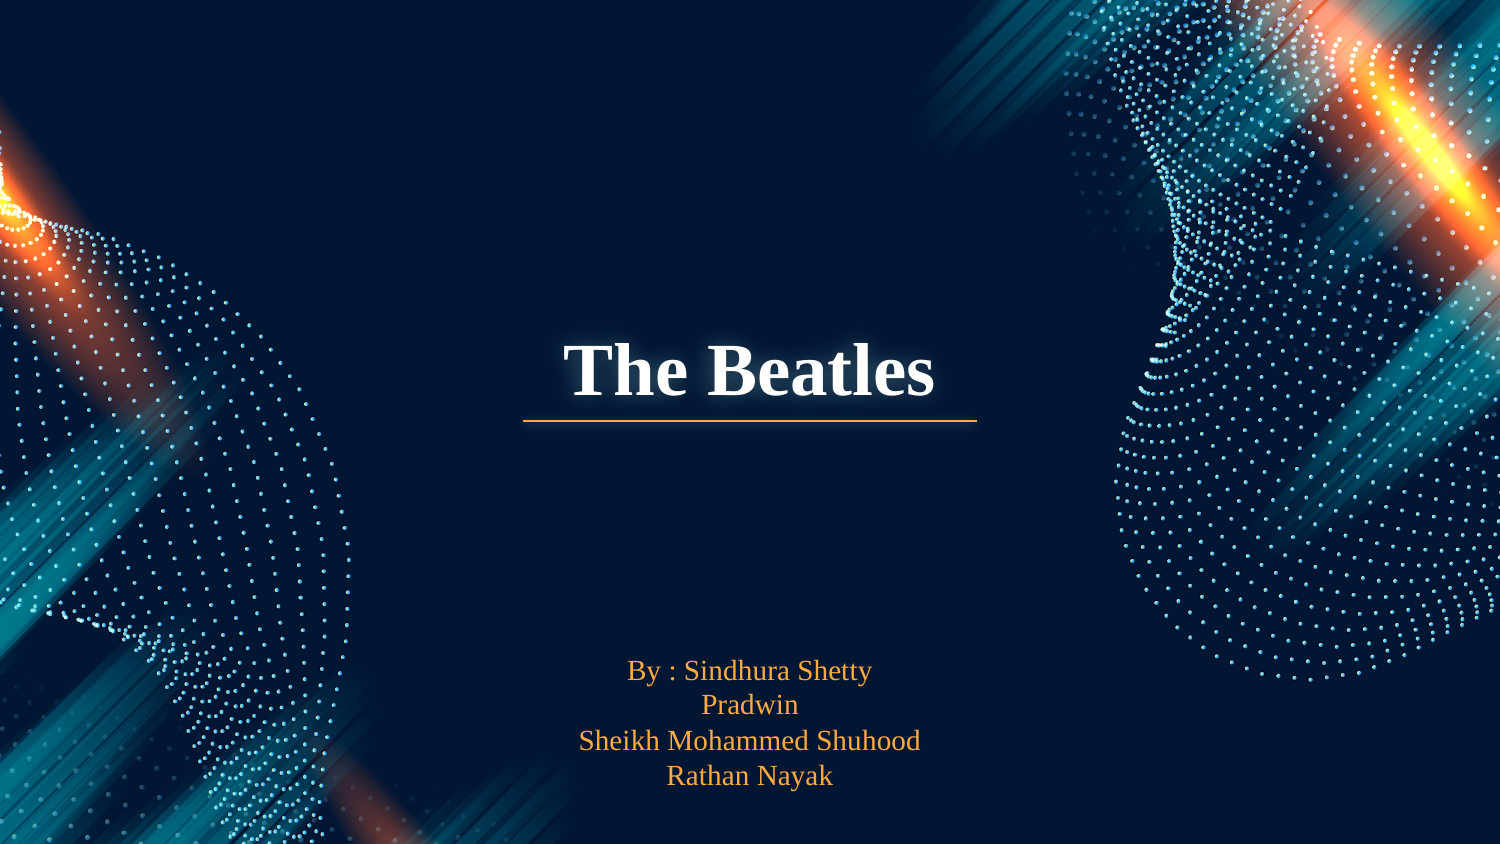

# The Beatles
By : Sindhura Shetty
Pradwin
Sheikh Mohammed Shuhood
Rathan Nayak